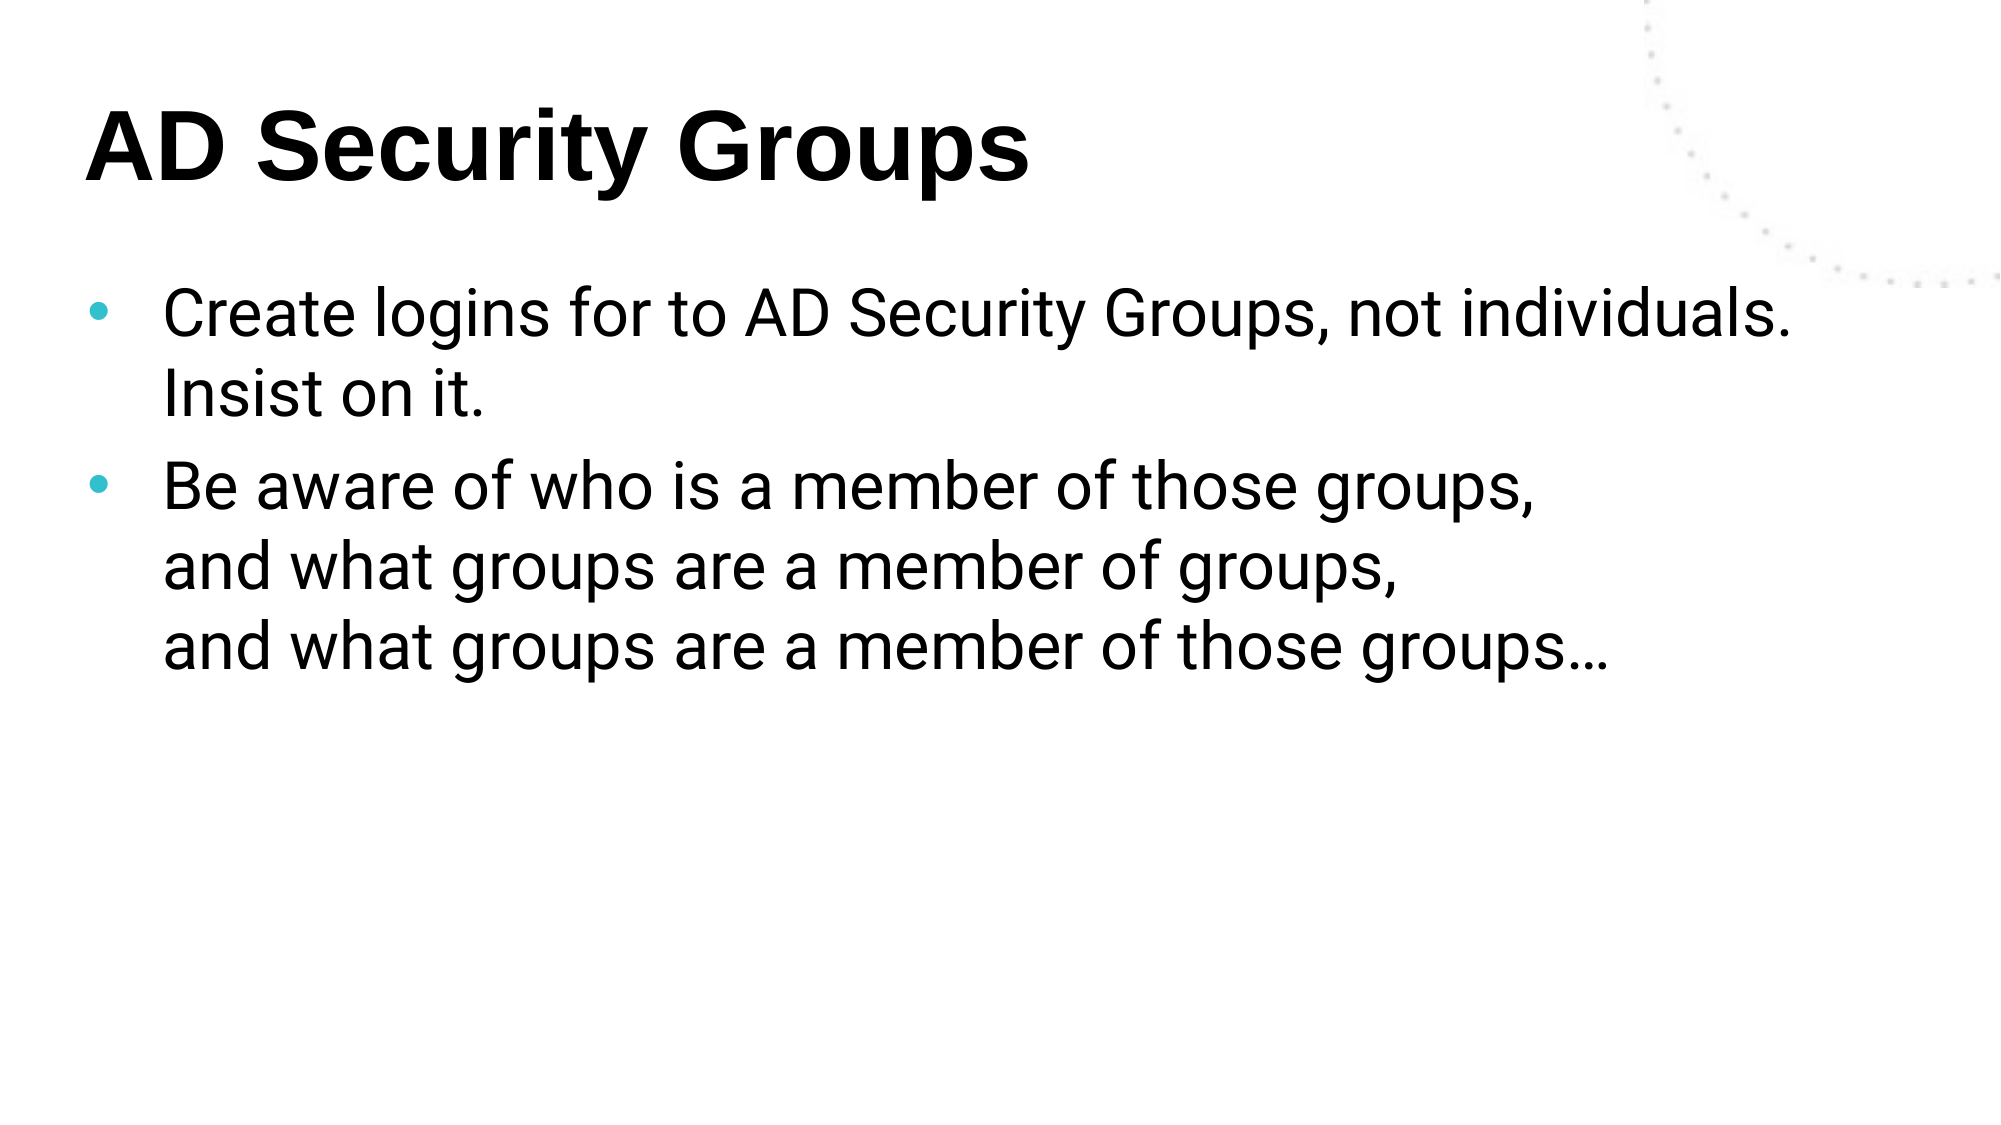

# AD Security Groups
Create logins for to AD Security Groups, not individuals.
Insist on it.
Be aware of who is a member of those groups,
and what groups are a member of groups,
and what groups are a member of those groups…